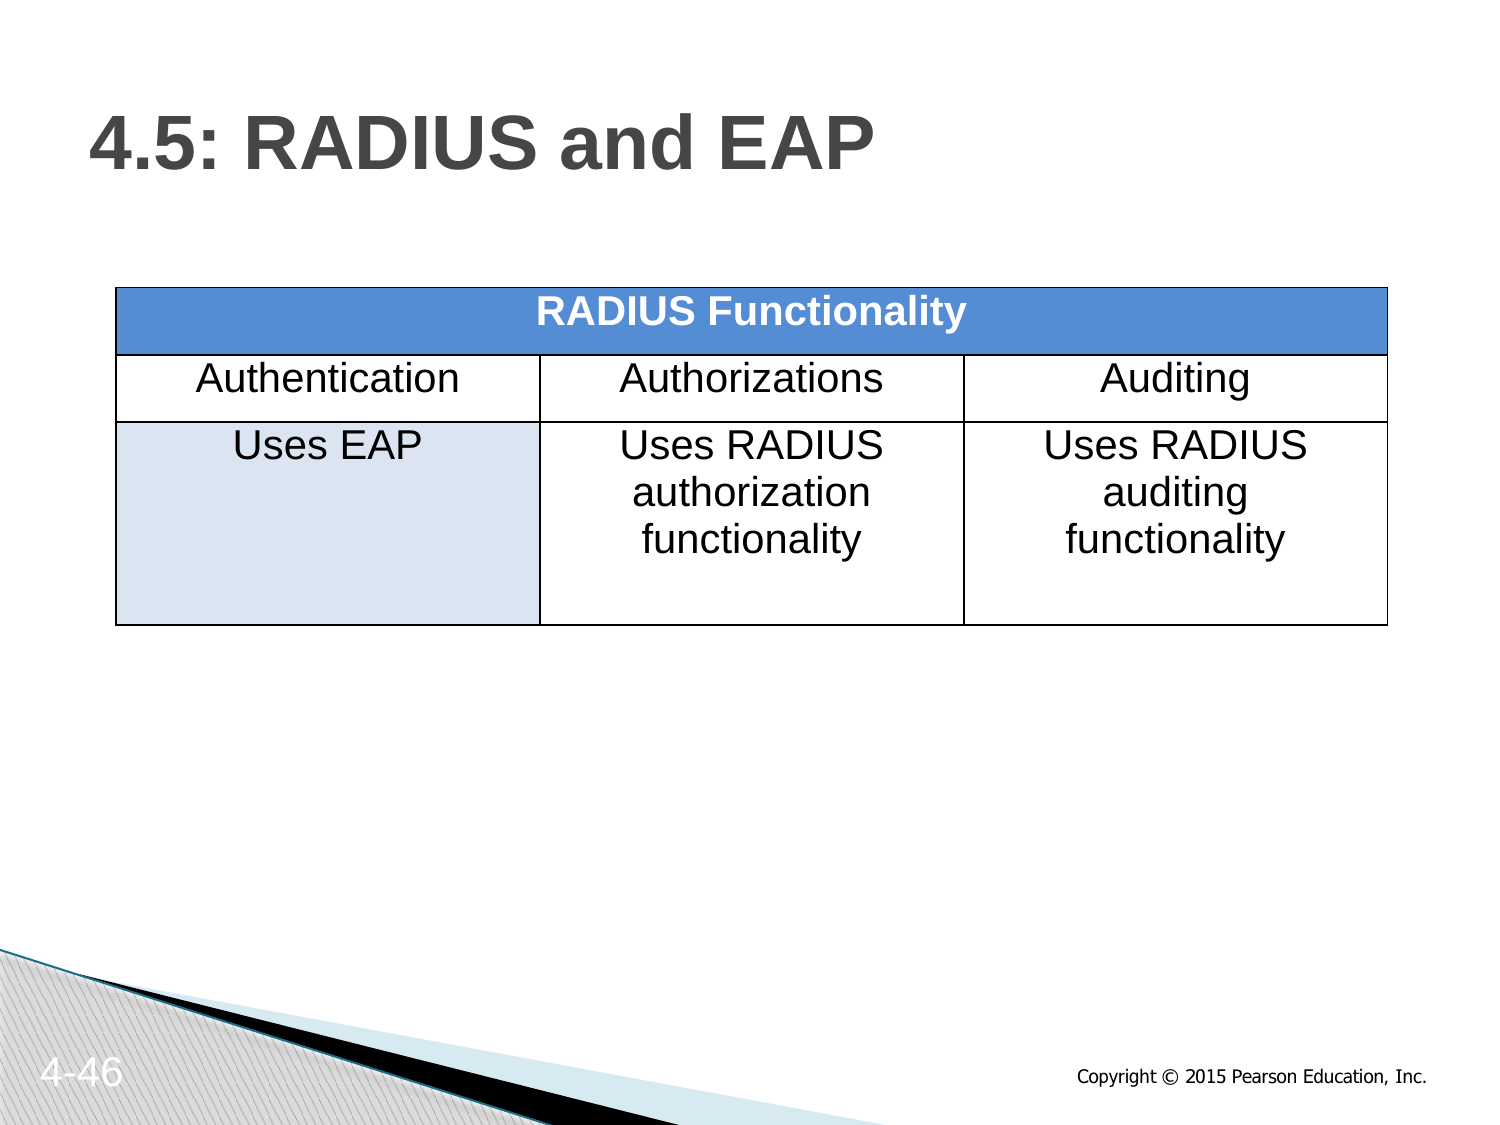

# 4.5: RADIUS and EAP
| RADIUS Functionality |  |  |
| --- | --- | --- |
| Authentication | Authorizations | Auditing |
| Uses EAP | Uses RADIUS authorization functionality | Uses RADIUS auditing functionality |
4-46